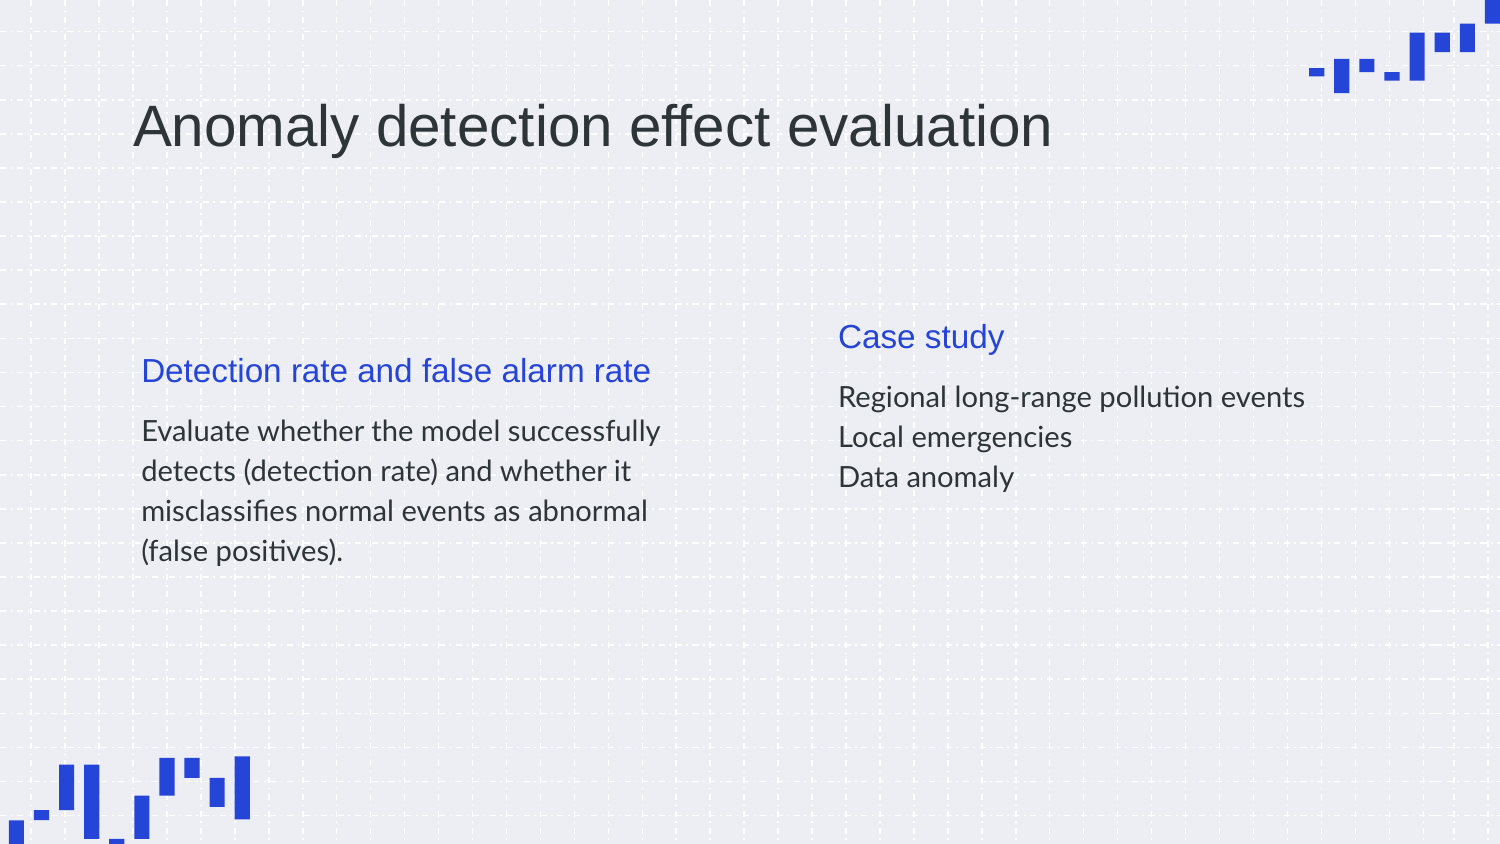

# Anomaly detection effect evaluation
Case study
Detection rate and false alarm rate
Regional long-range pollution events
Local emergencies
Data anomaly
Evaluate whether the model successfully detects (detection rate) and whether it misclassifies normal events as abnormal (false positives).